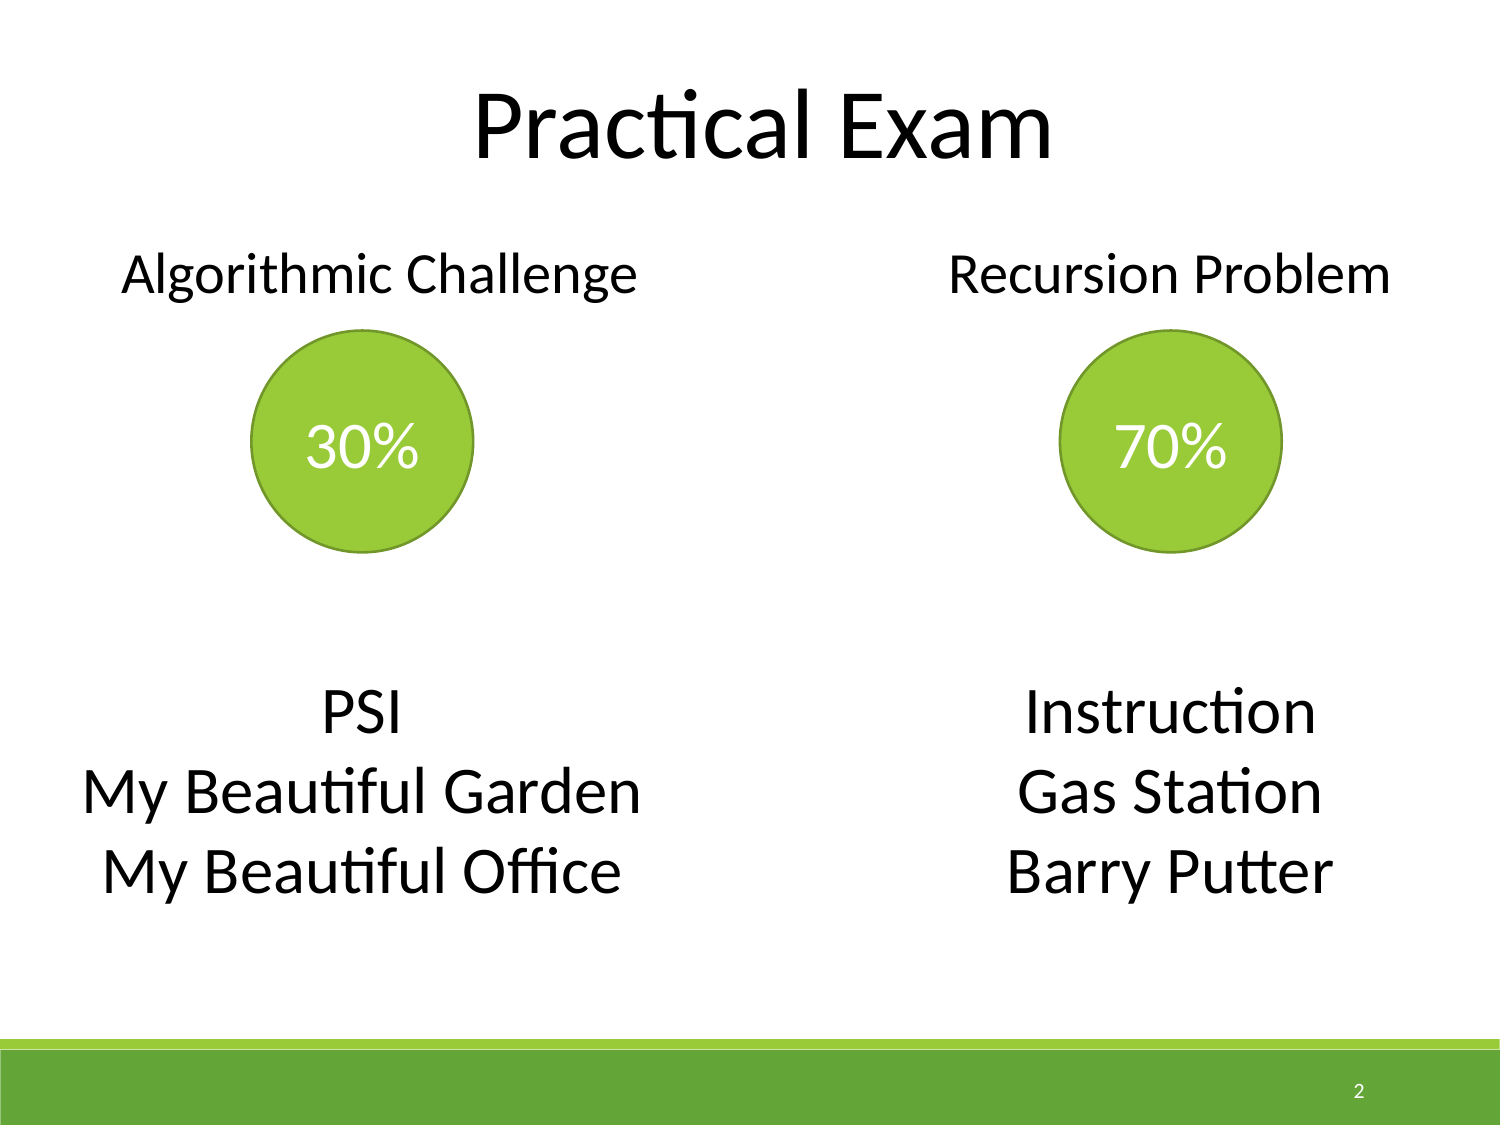

Practical Exam
Algorithmic Challenge
Recursion Problem
30%
70%
PSI
My Beautiful Garden
My Beautiful Office

Instruction
Gas Station
Barry Putter
2